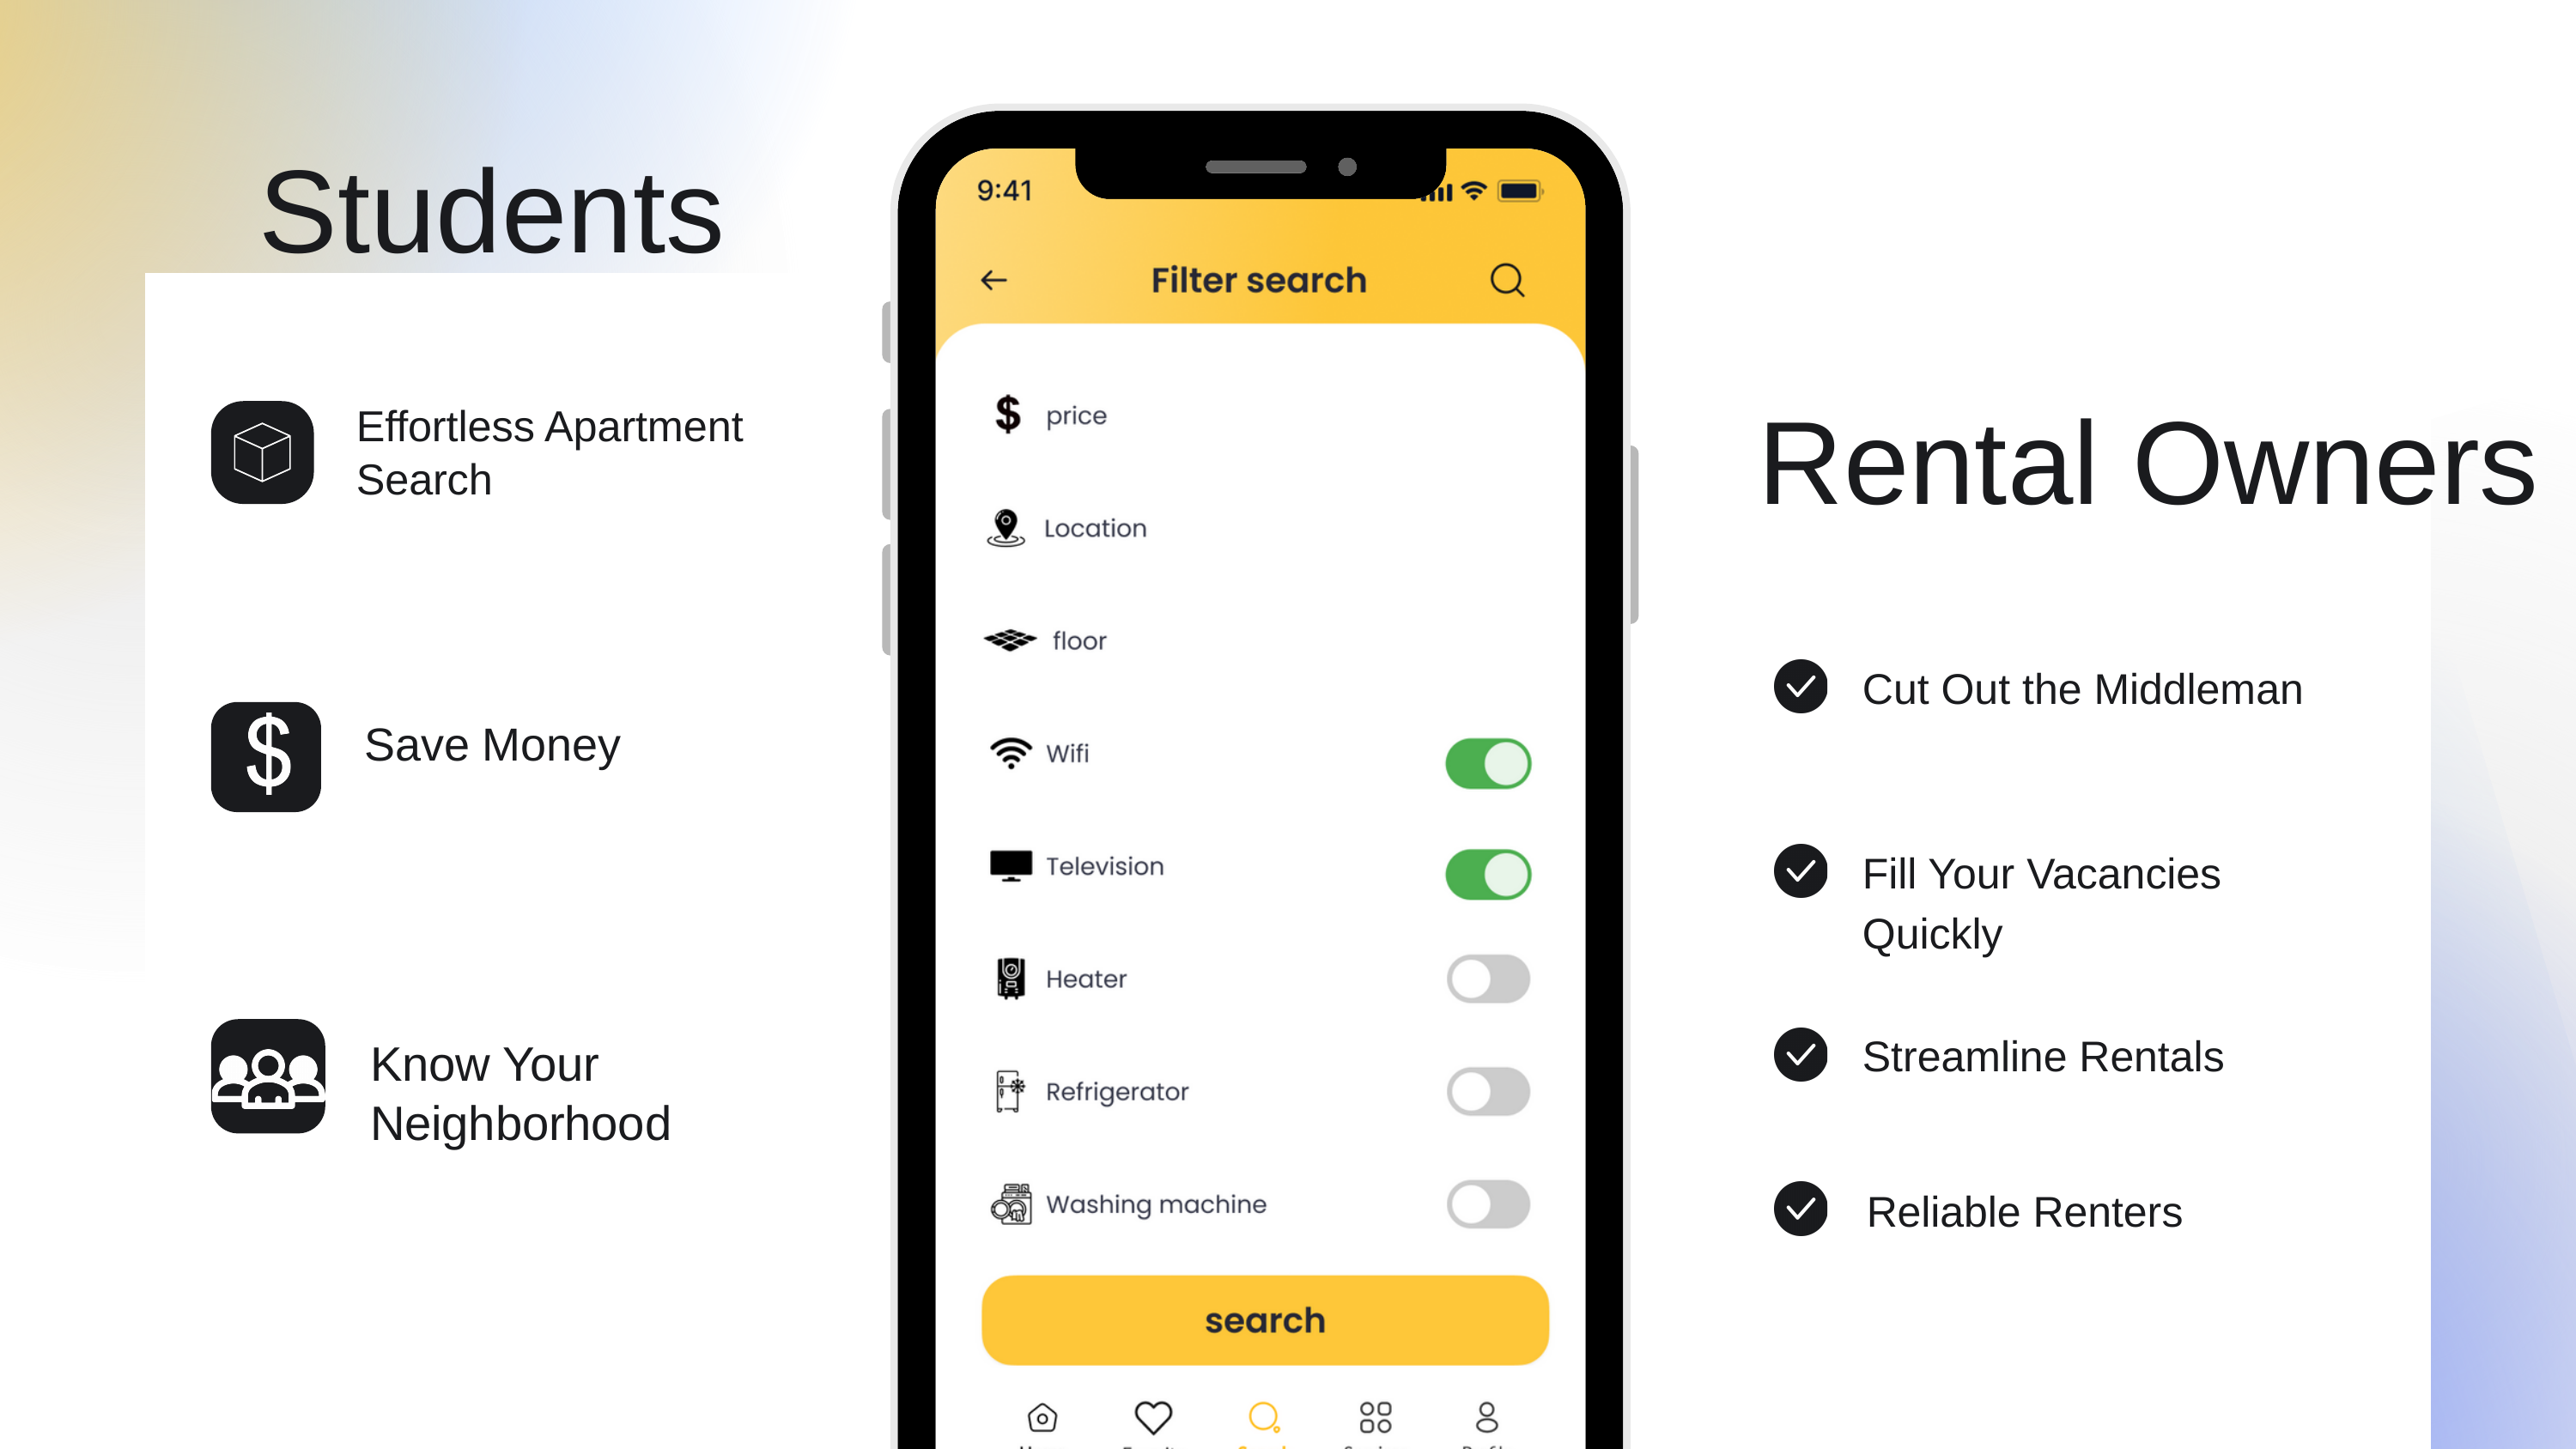

Students

Rental Owners
Effortless Apartment Search

Cut Out the Middleman

Save Money

Fill Your Vacancies Quickly

Know Your Neighborhood

Streamline Rentals

Reliable Renters